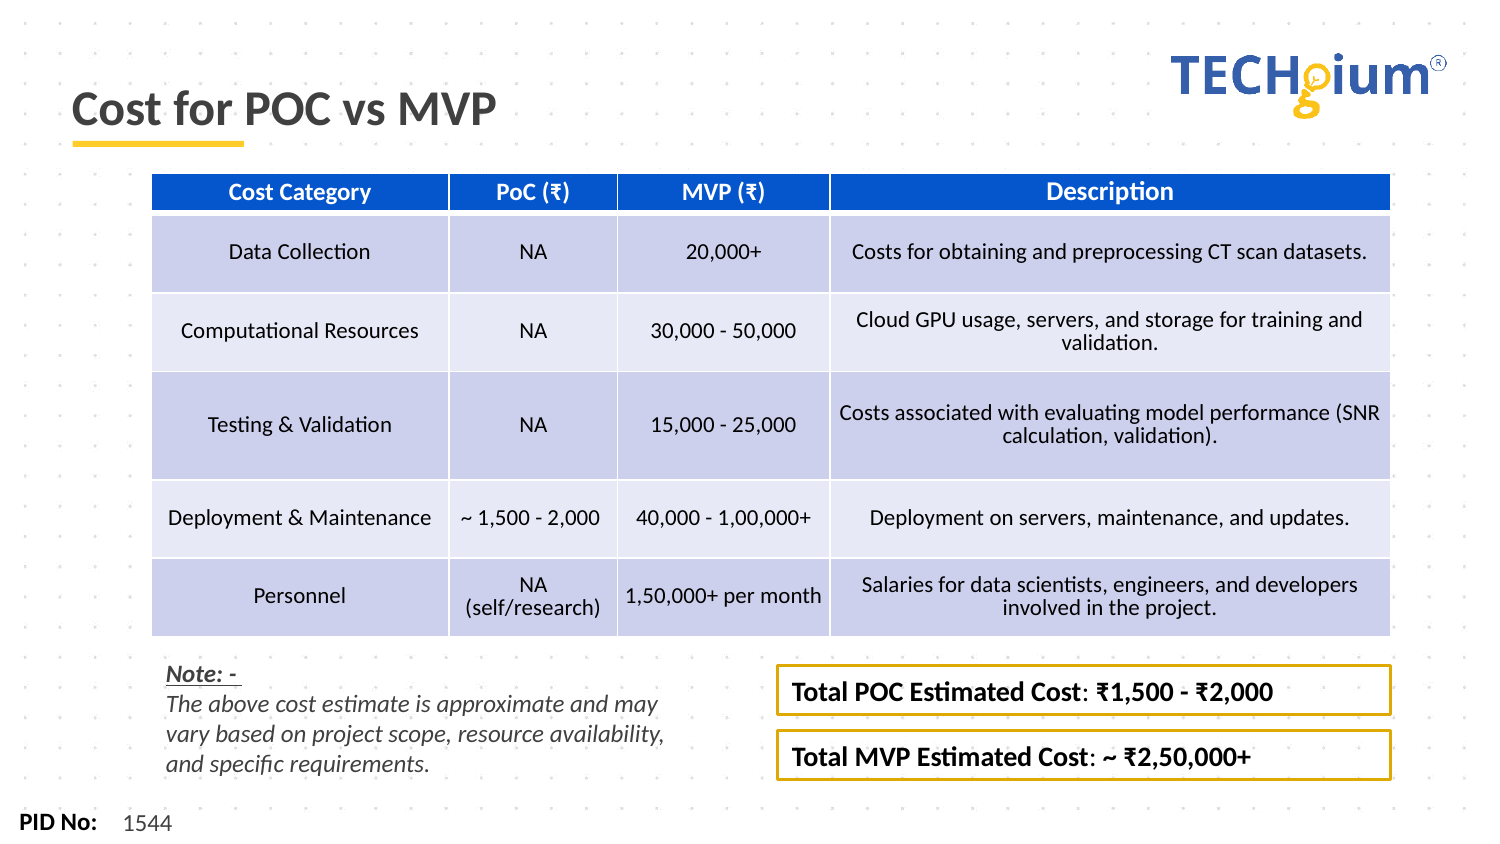

# Cost for POC vs MVP
| Cost Category | PoC (₹) | MVP (₹) | Description |
| --- | --- | --- | --- |
| Data Collection | NA | 20,000+ | Costs for obtaining and preprocessing CT scan datasets. |
| Computational Resources | NA | 30,000 - 50,000 | Cloud GPU usage, servers, and storage for training and validation. |
| Testing & Validation | NA | 15,000 - 25,000 | Costs associated with evaluating model performance (SNR calculation, validation). |
| Deployment & Maintenance | ~ 1,500 - 2,000 | 40,000 - 1,00,000+ | Deployment on servers, maintenance, and updates. |
| Personnel | NA (self/research) | 1,50,000+ per month | Salaries for data scientists, engineers, and developers involved in the project. |
Note: -
The above cost estimate is approximate and may vary based on project scope, resource availability, and specific requirements.
Total POC Estimated Cost: ₹1,500 - ₹2,000
Total MVP Estimated Cost: ~ ₹2,50,000+
1544